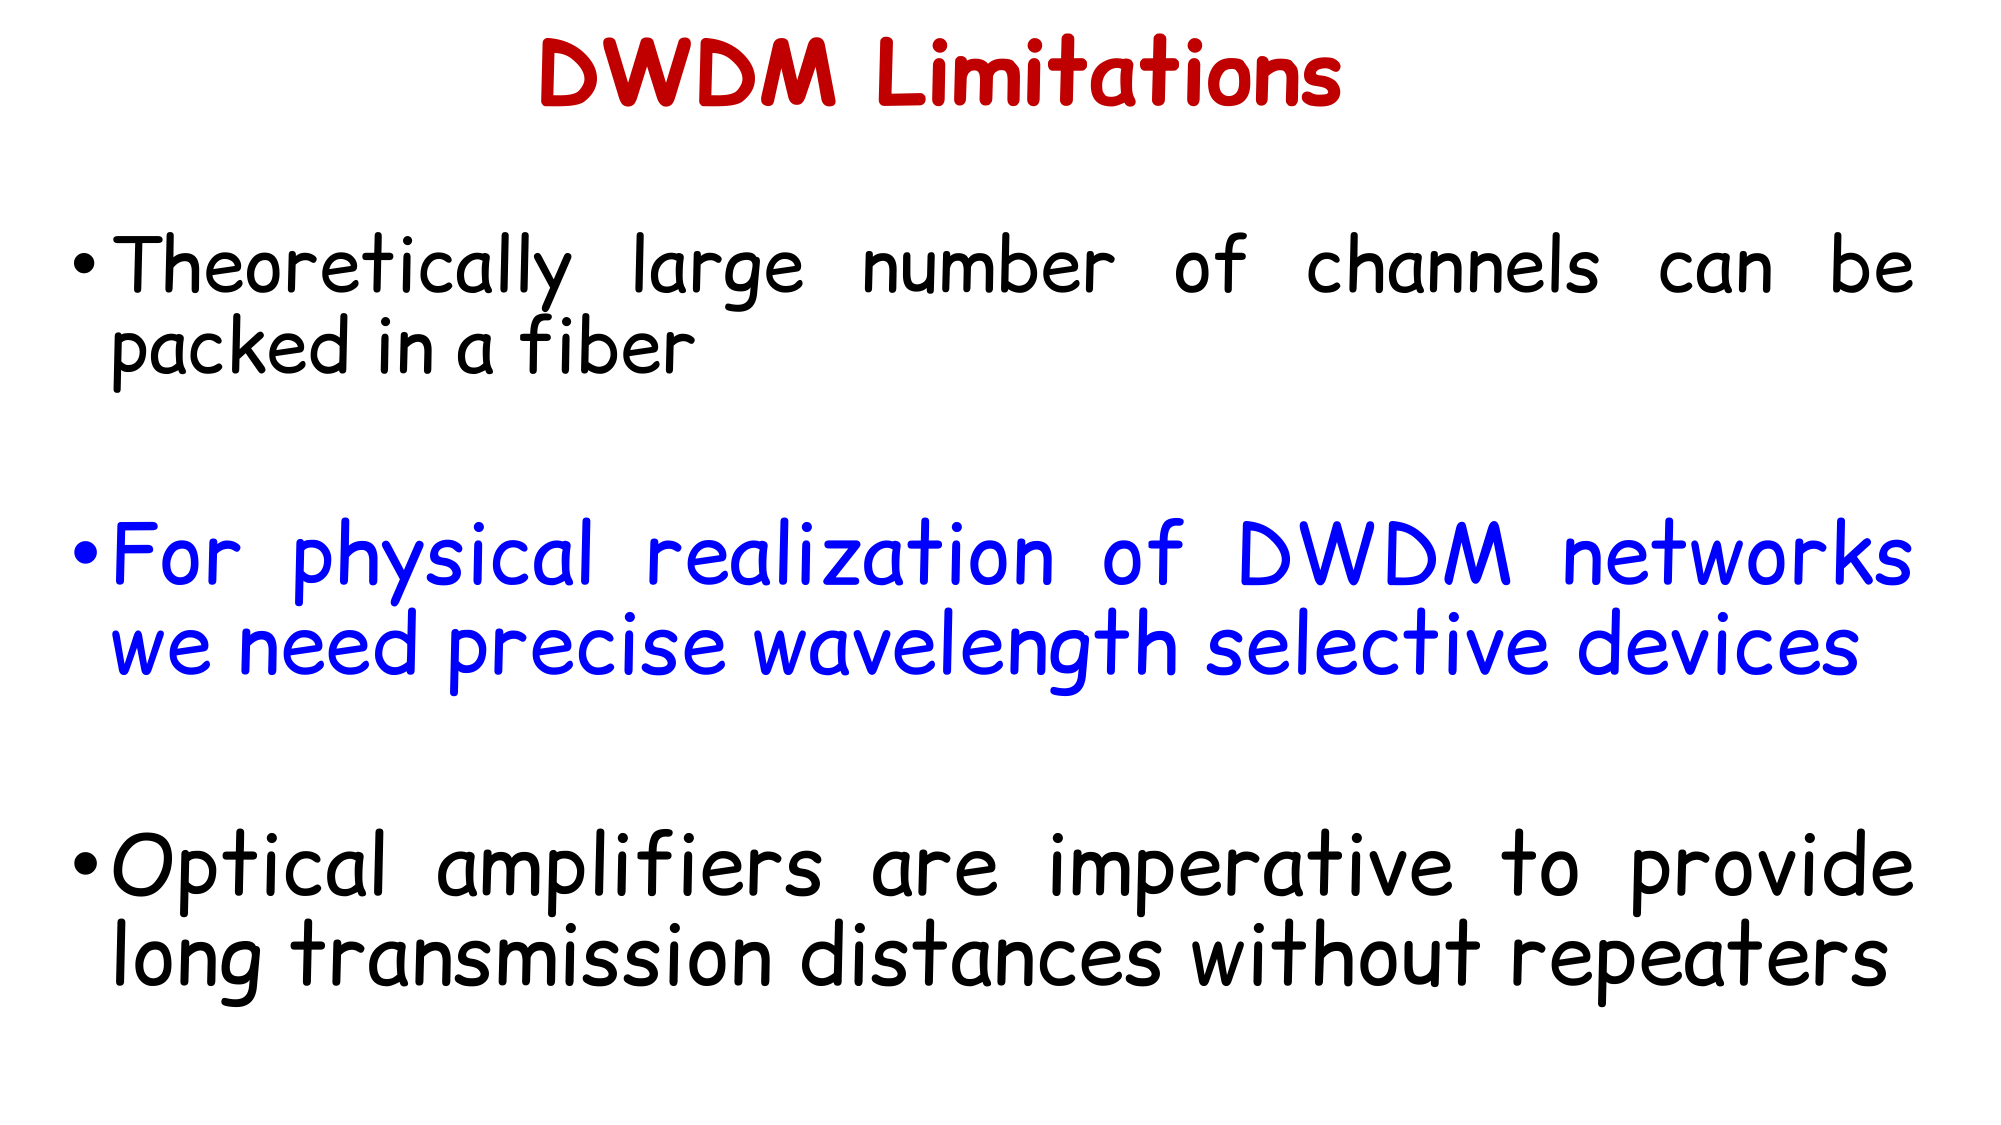

# DWDM Limitations
Theoretically large number of channels can be packed in a fiber

For physical realization of DWDM networks we need precise wavelength selective devices

Optical amplifiers are imperative to provide long transmission distances without repeaters